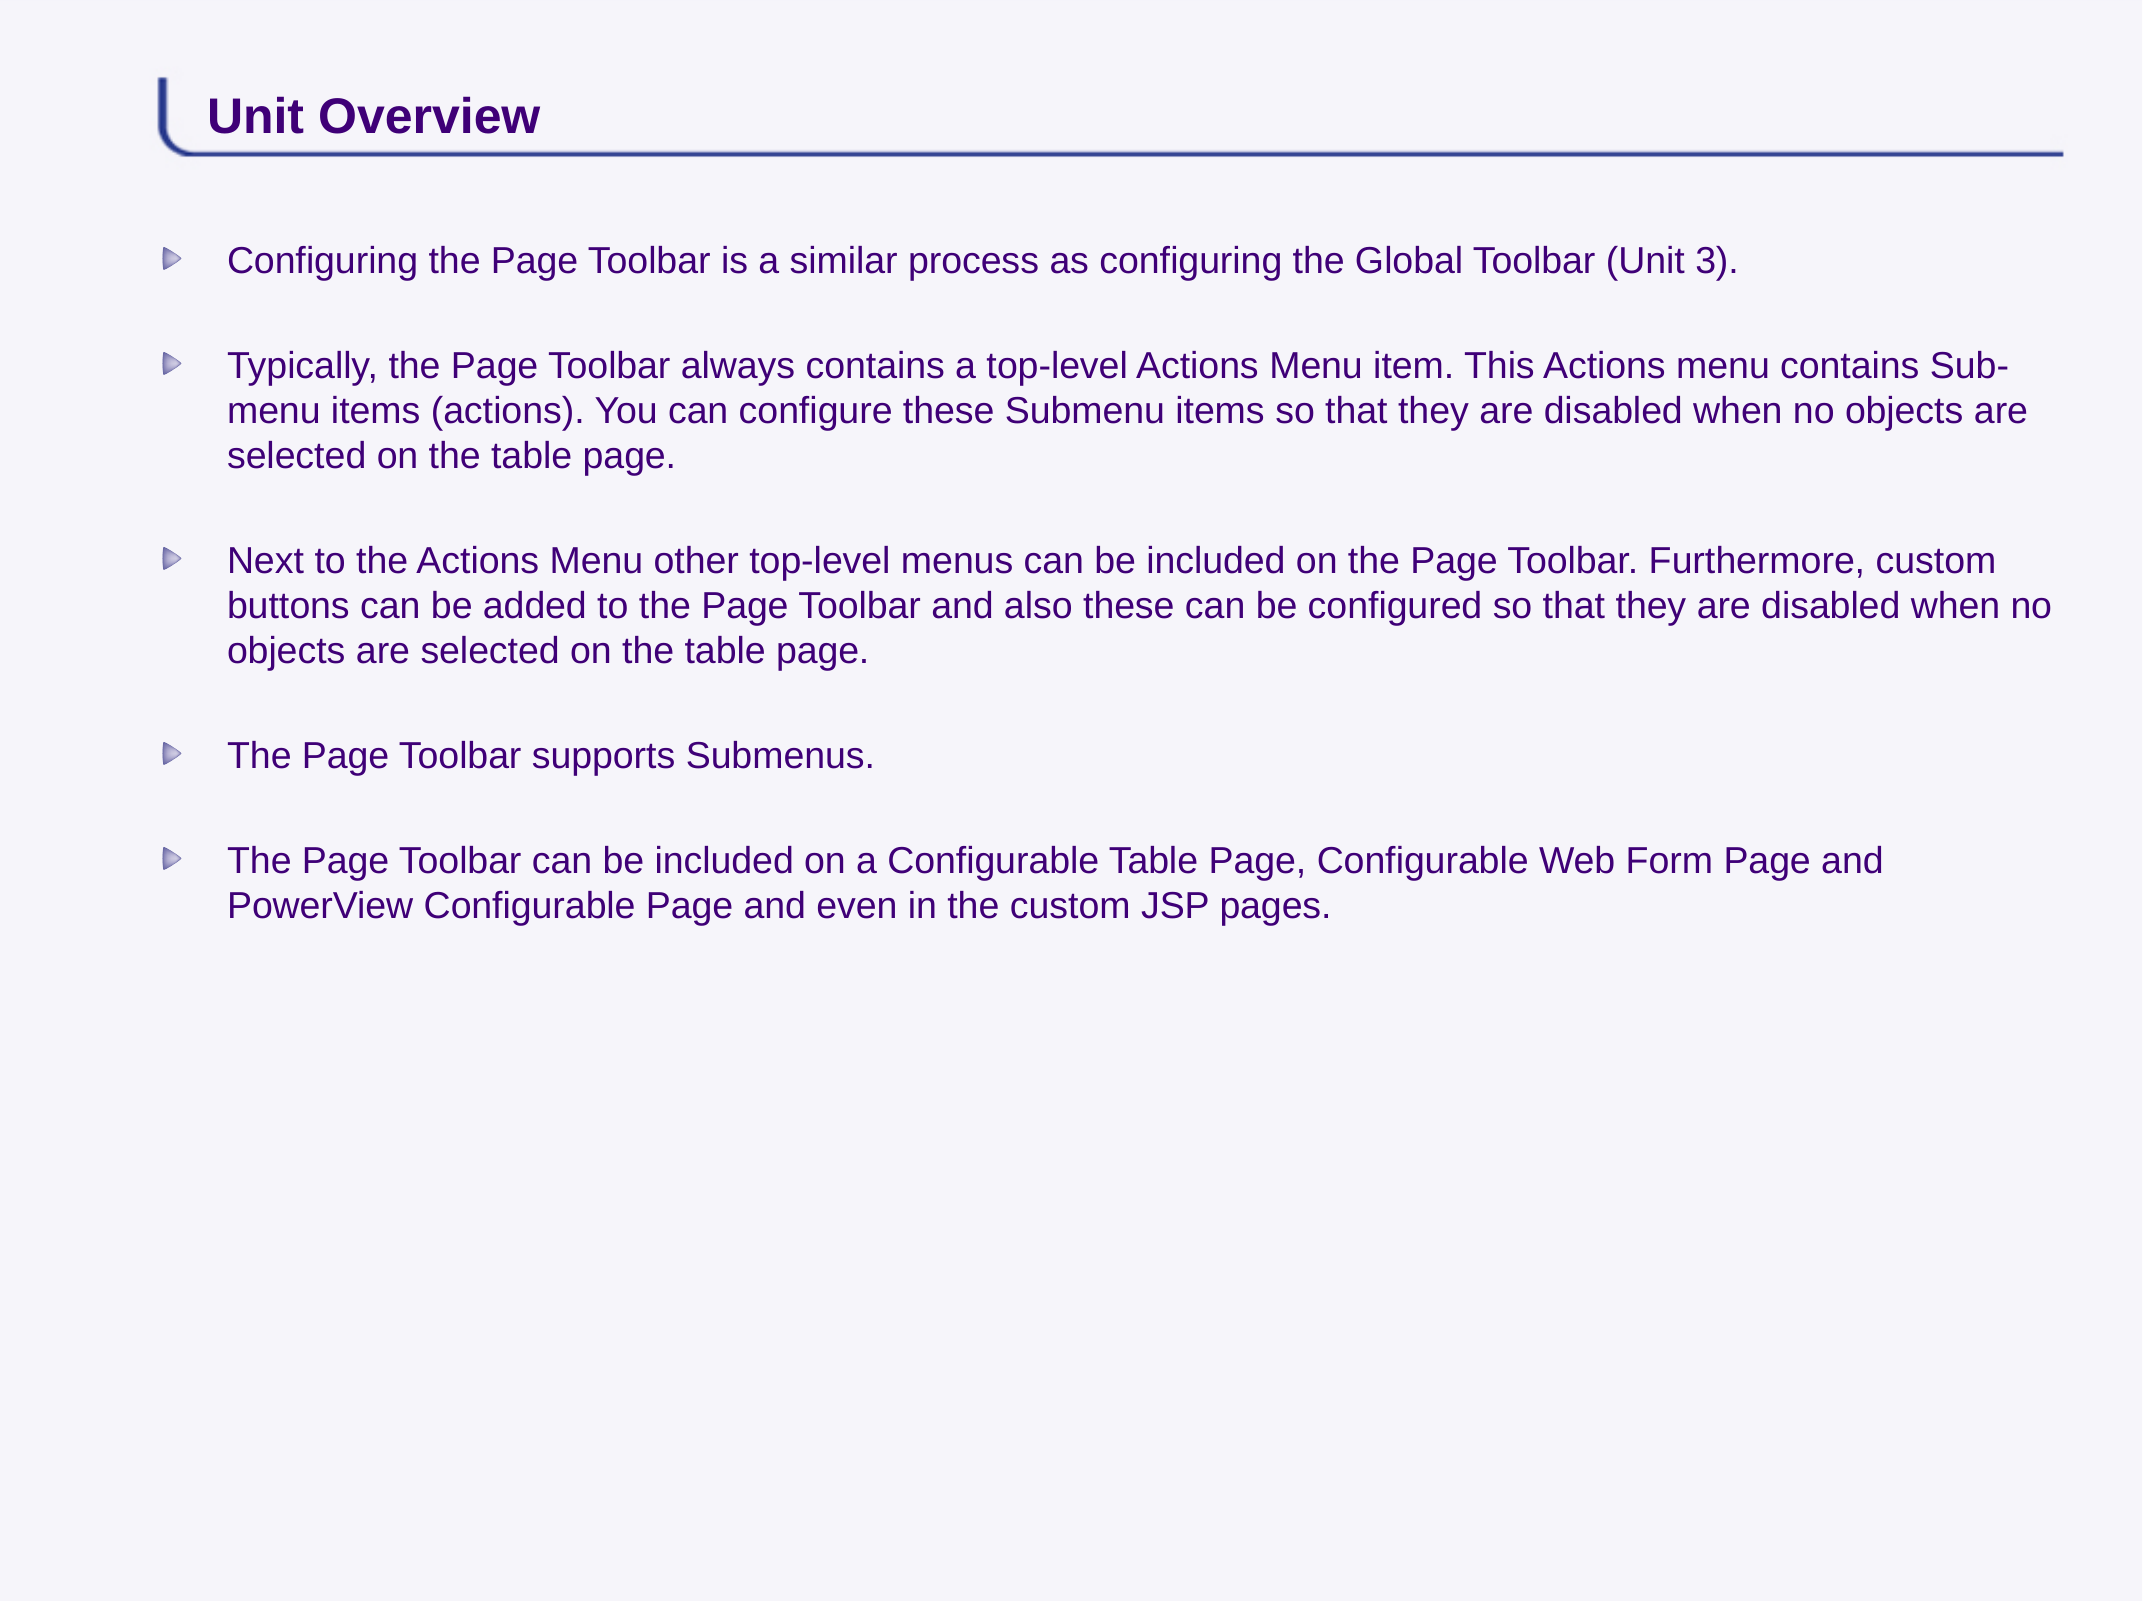

# Unit Overview
Configuring the Page Toolbar is a similar process as configuring the Global Toolbar (Unit 3).

Typically, the Page Toolbar always contains a top-level Actions Menu item. This Actions menu contains Sub-menu items (actions). You can configure these Submenu items so that they are disabled when no objects are selected on the table page.

Next to the Actions Menu other top-level menus can be included on the Page Toolbar. Furthermore, custom buttons can be added to the Page Toolbar and also these can be configured so that they are disabled when no objects are selected on the table page.

The Page Toolbar supports Submenus.

The Page Toolbar can be included on a Configurable Table Page, Configurable Web Form Page and PowerView Configurable Page and even in the custom JSP pages.